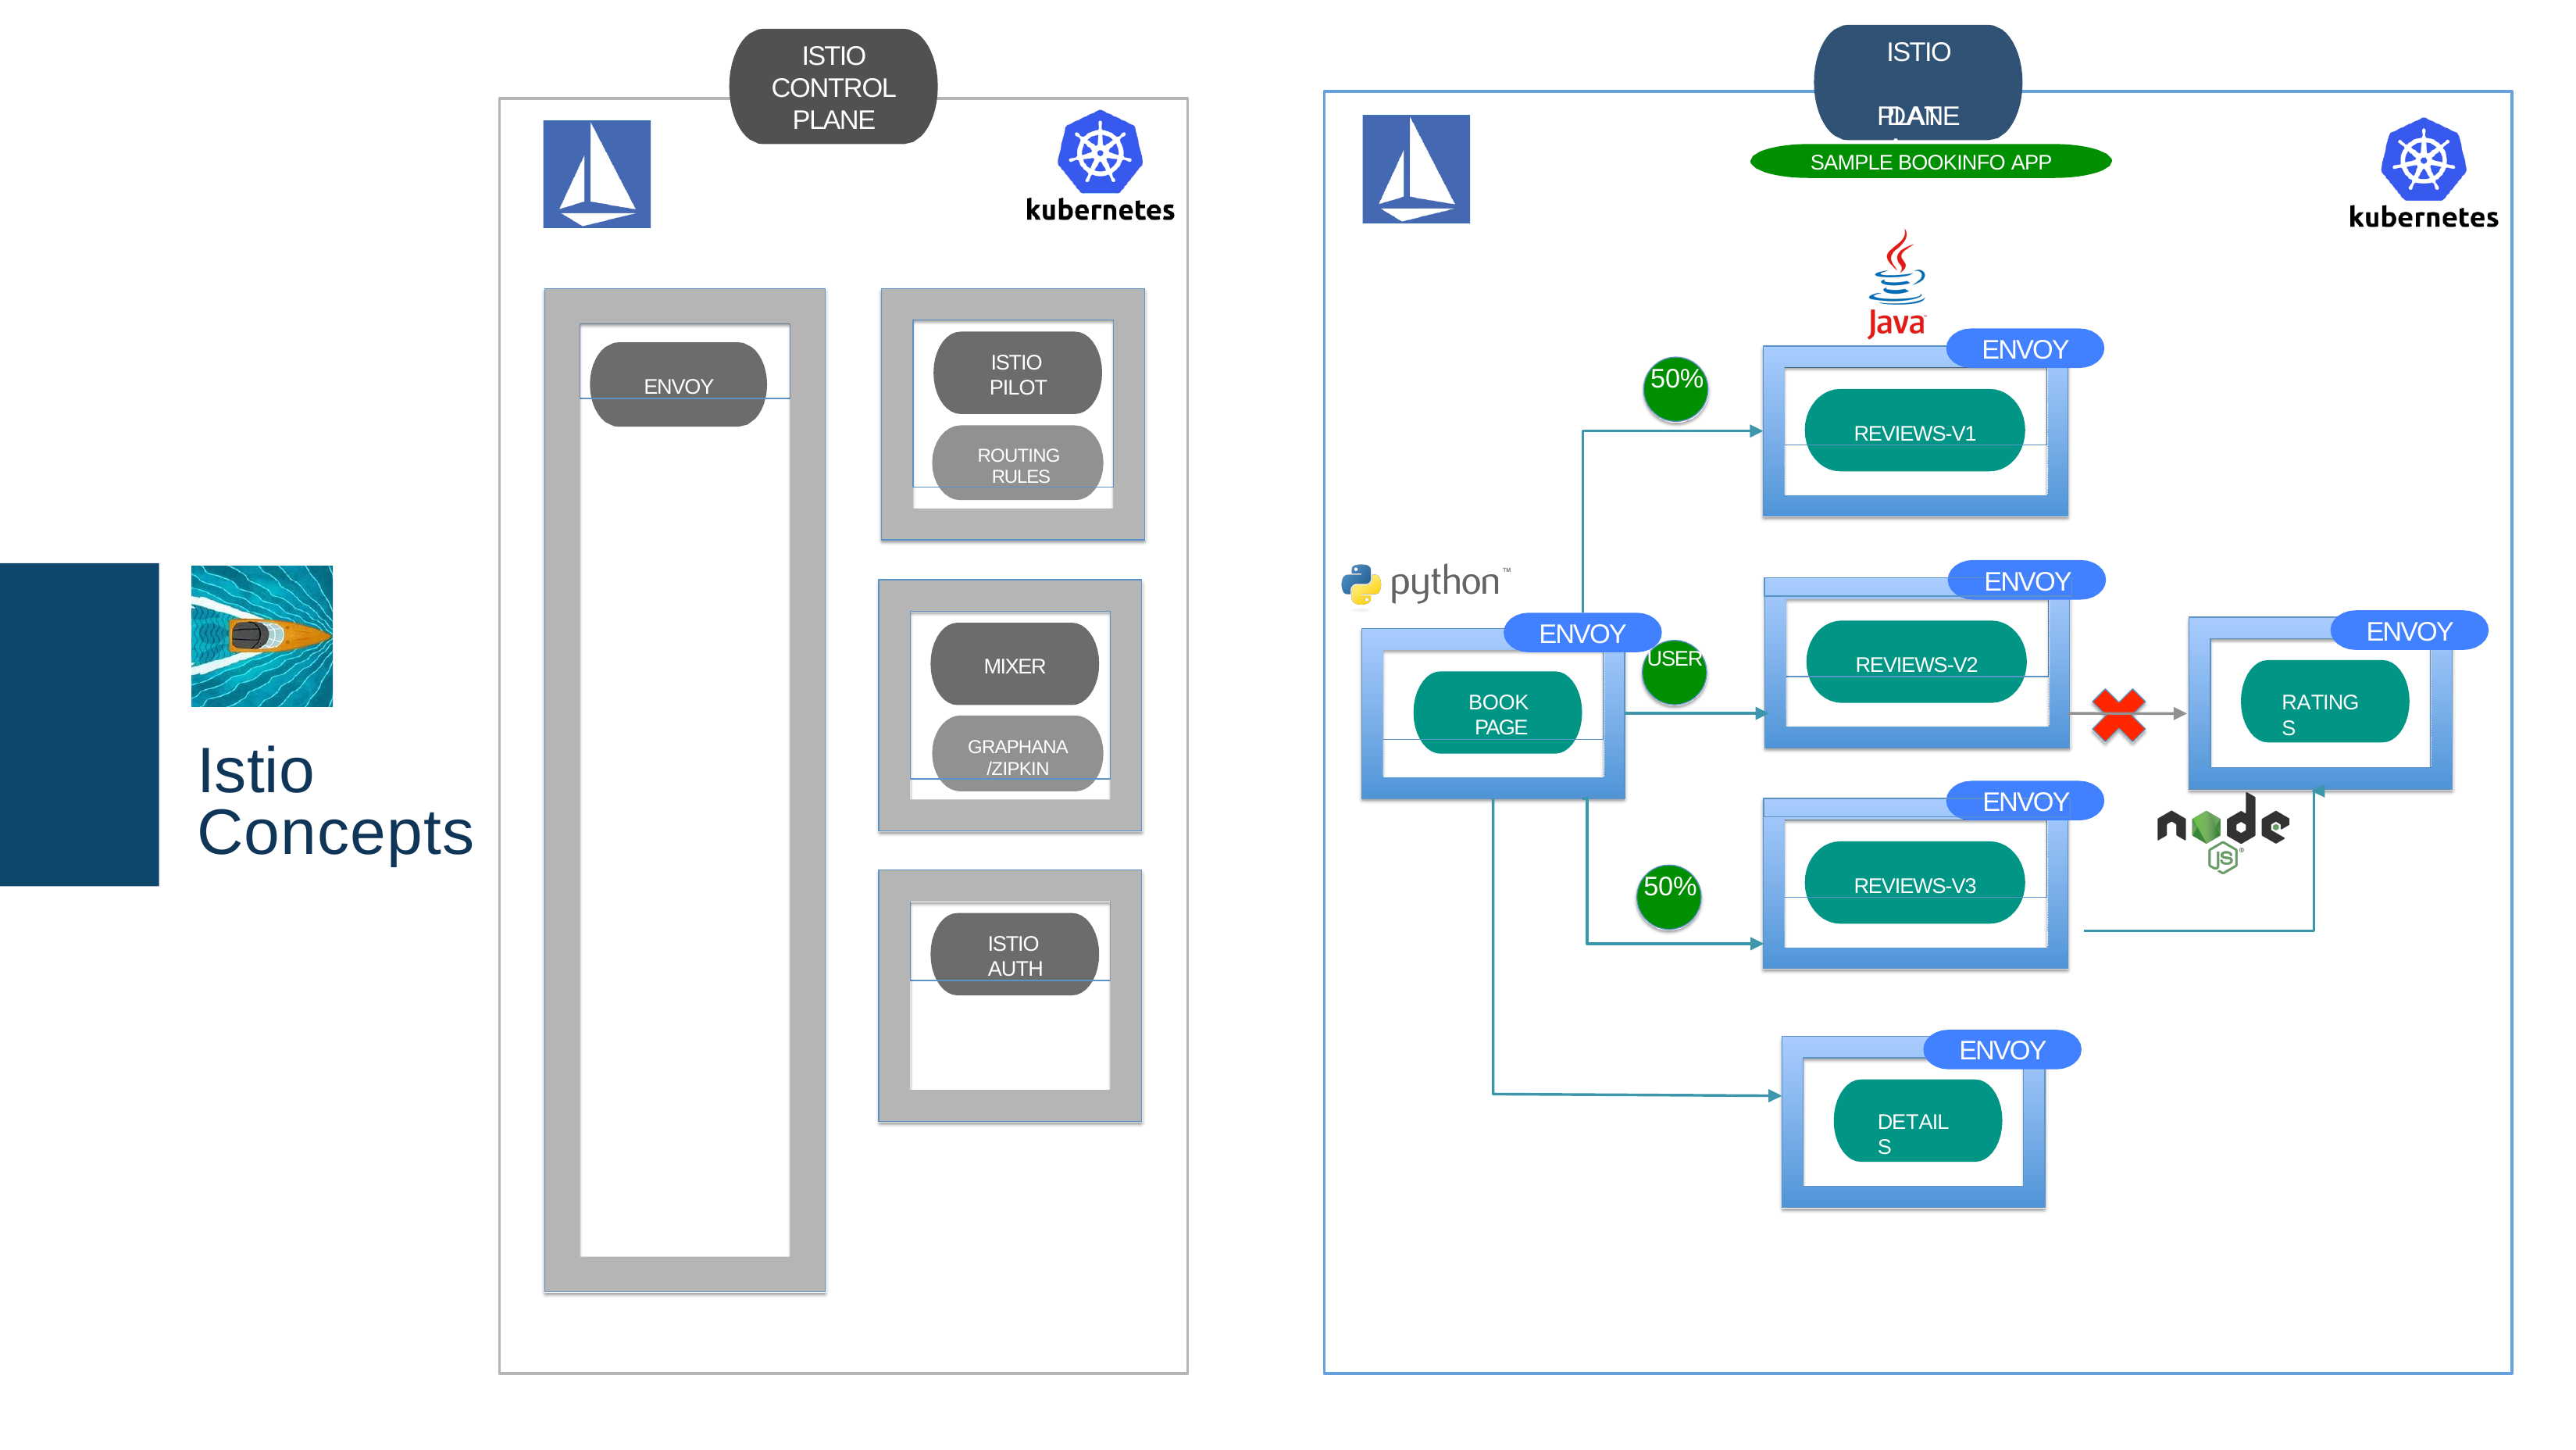

ISTIO  DATA
ISTIO  CONTROL

PLANE
SAMPLE BOOKINFO APP

PLANE

ISTIO  PILOT

ROUTING  RULES

ENVOY

ENVOY

50%

REVIEWS-V1

ENVOY

REVIEWS-V2

MIXER

GRAPHANA
/ZIPKIN
ENVOY
ENVOY

USER

BOOK  PAGE

RATINGS

Istio  Concepts

ENVOY

REVIEWS-V3

50%

ISTIO  AUTH

ENVOY
DETAILS